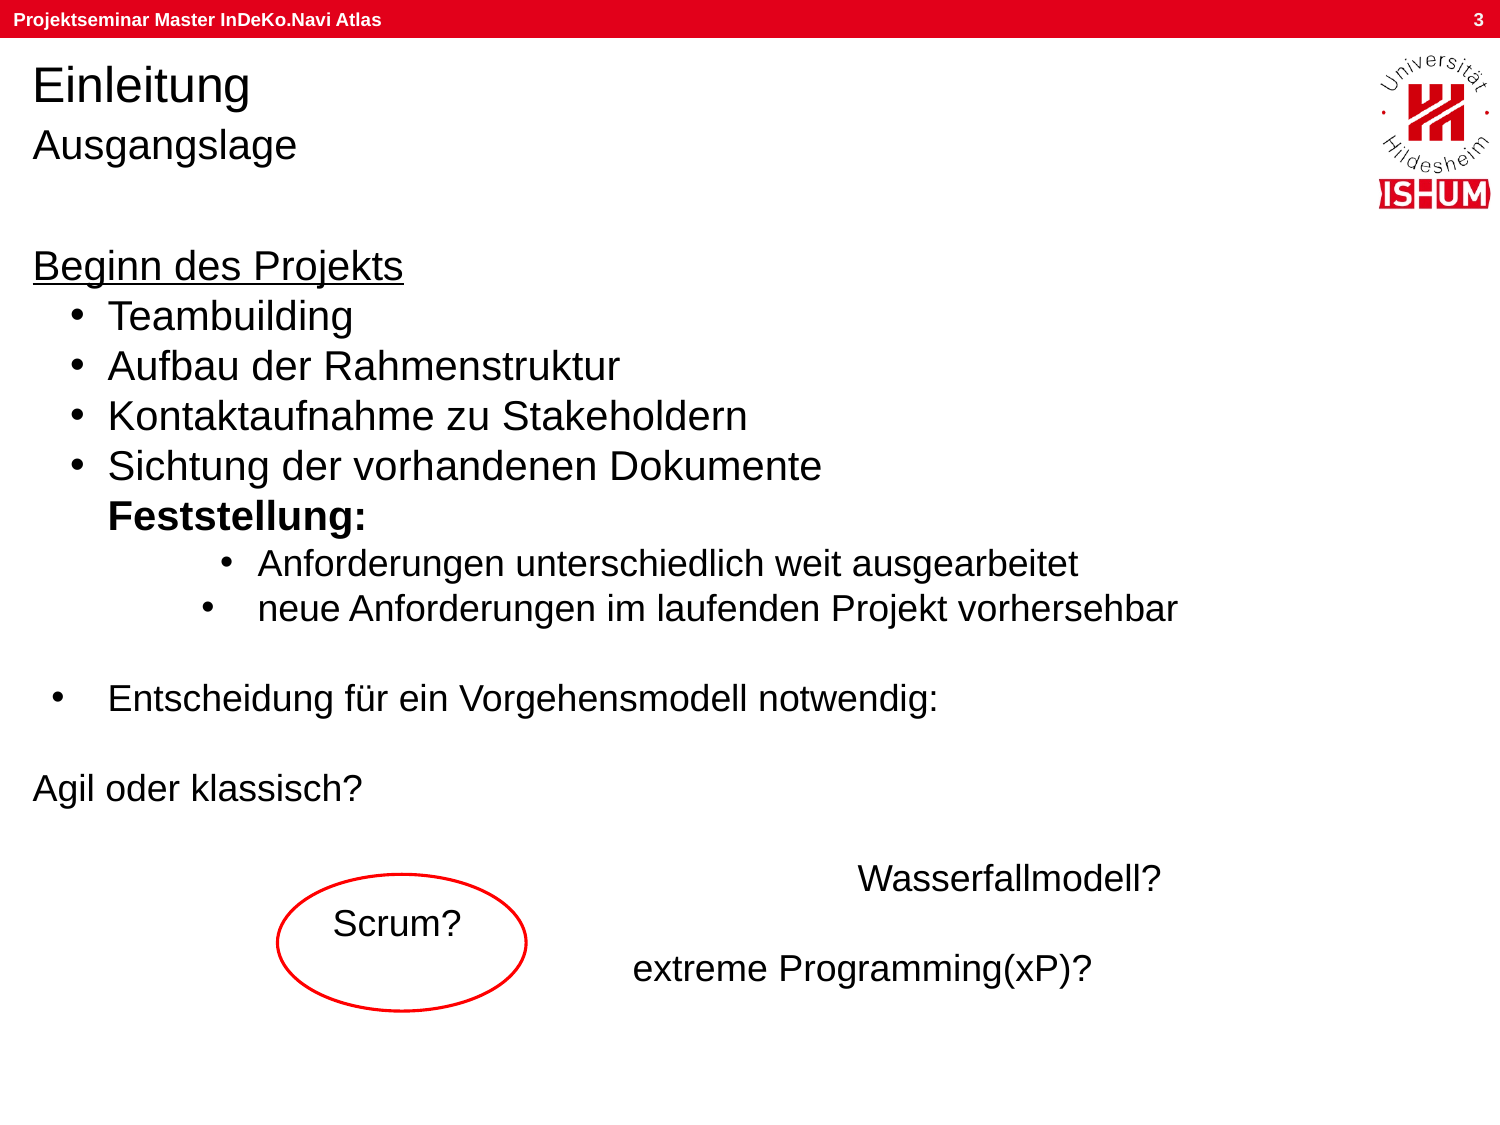

# Einleitung
Ausgangslage
Beginn des Projekts
Teambuilding
Aufbau der Rahmenstruktur
Kontaktaufnahme zu Stakeholdern
Sichtung der vorhandenen Dokumente
Feststellung:
Anforderungen unterschiedlich weit ausgearbeitet
neue Anforderungen im laufenden Projekt vorhersehbar

Entscheidung für ein Vorgehensmodell notwendig:

Agil oder klassisch?
Wasserfallmodell?
Scrum?
extreme Programming(xP)?